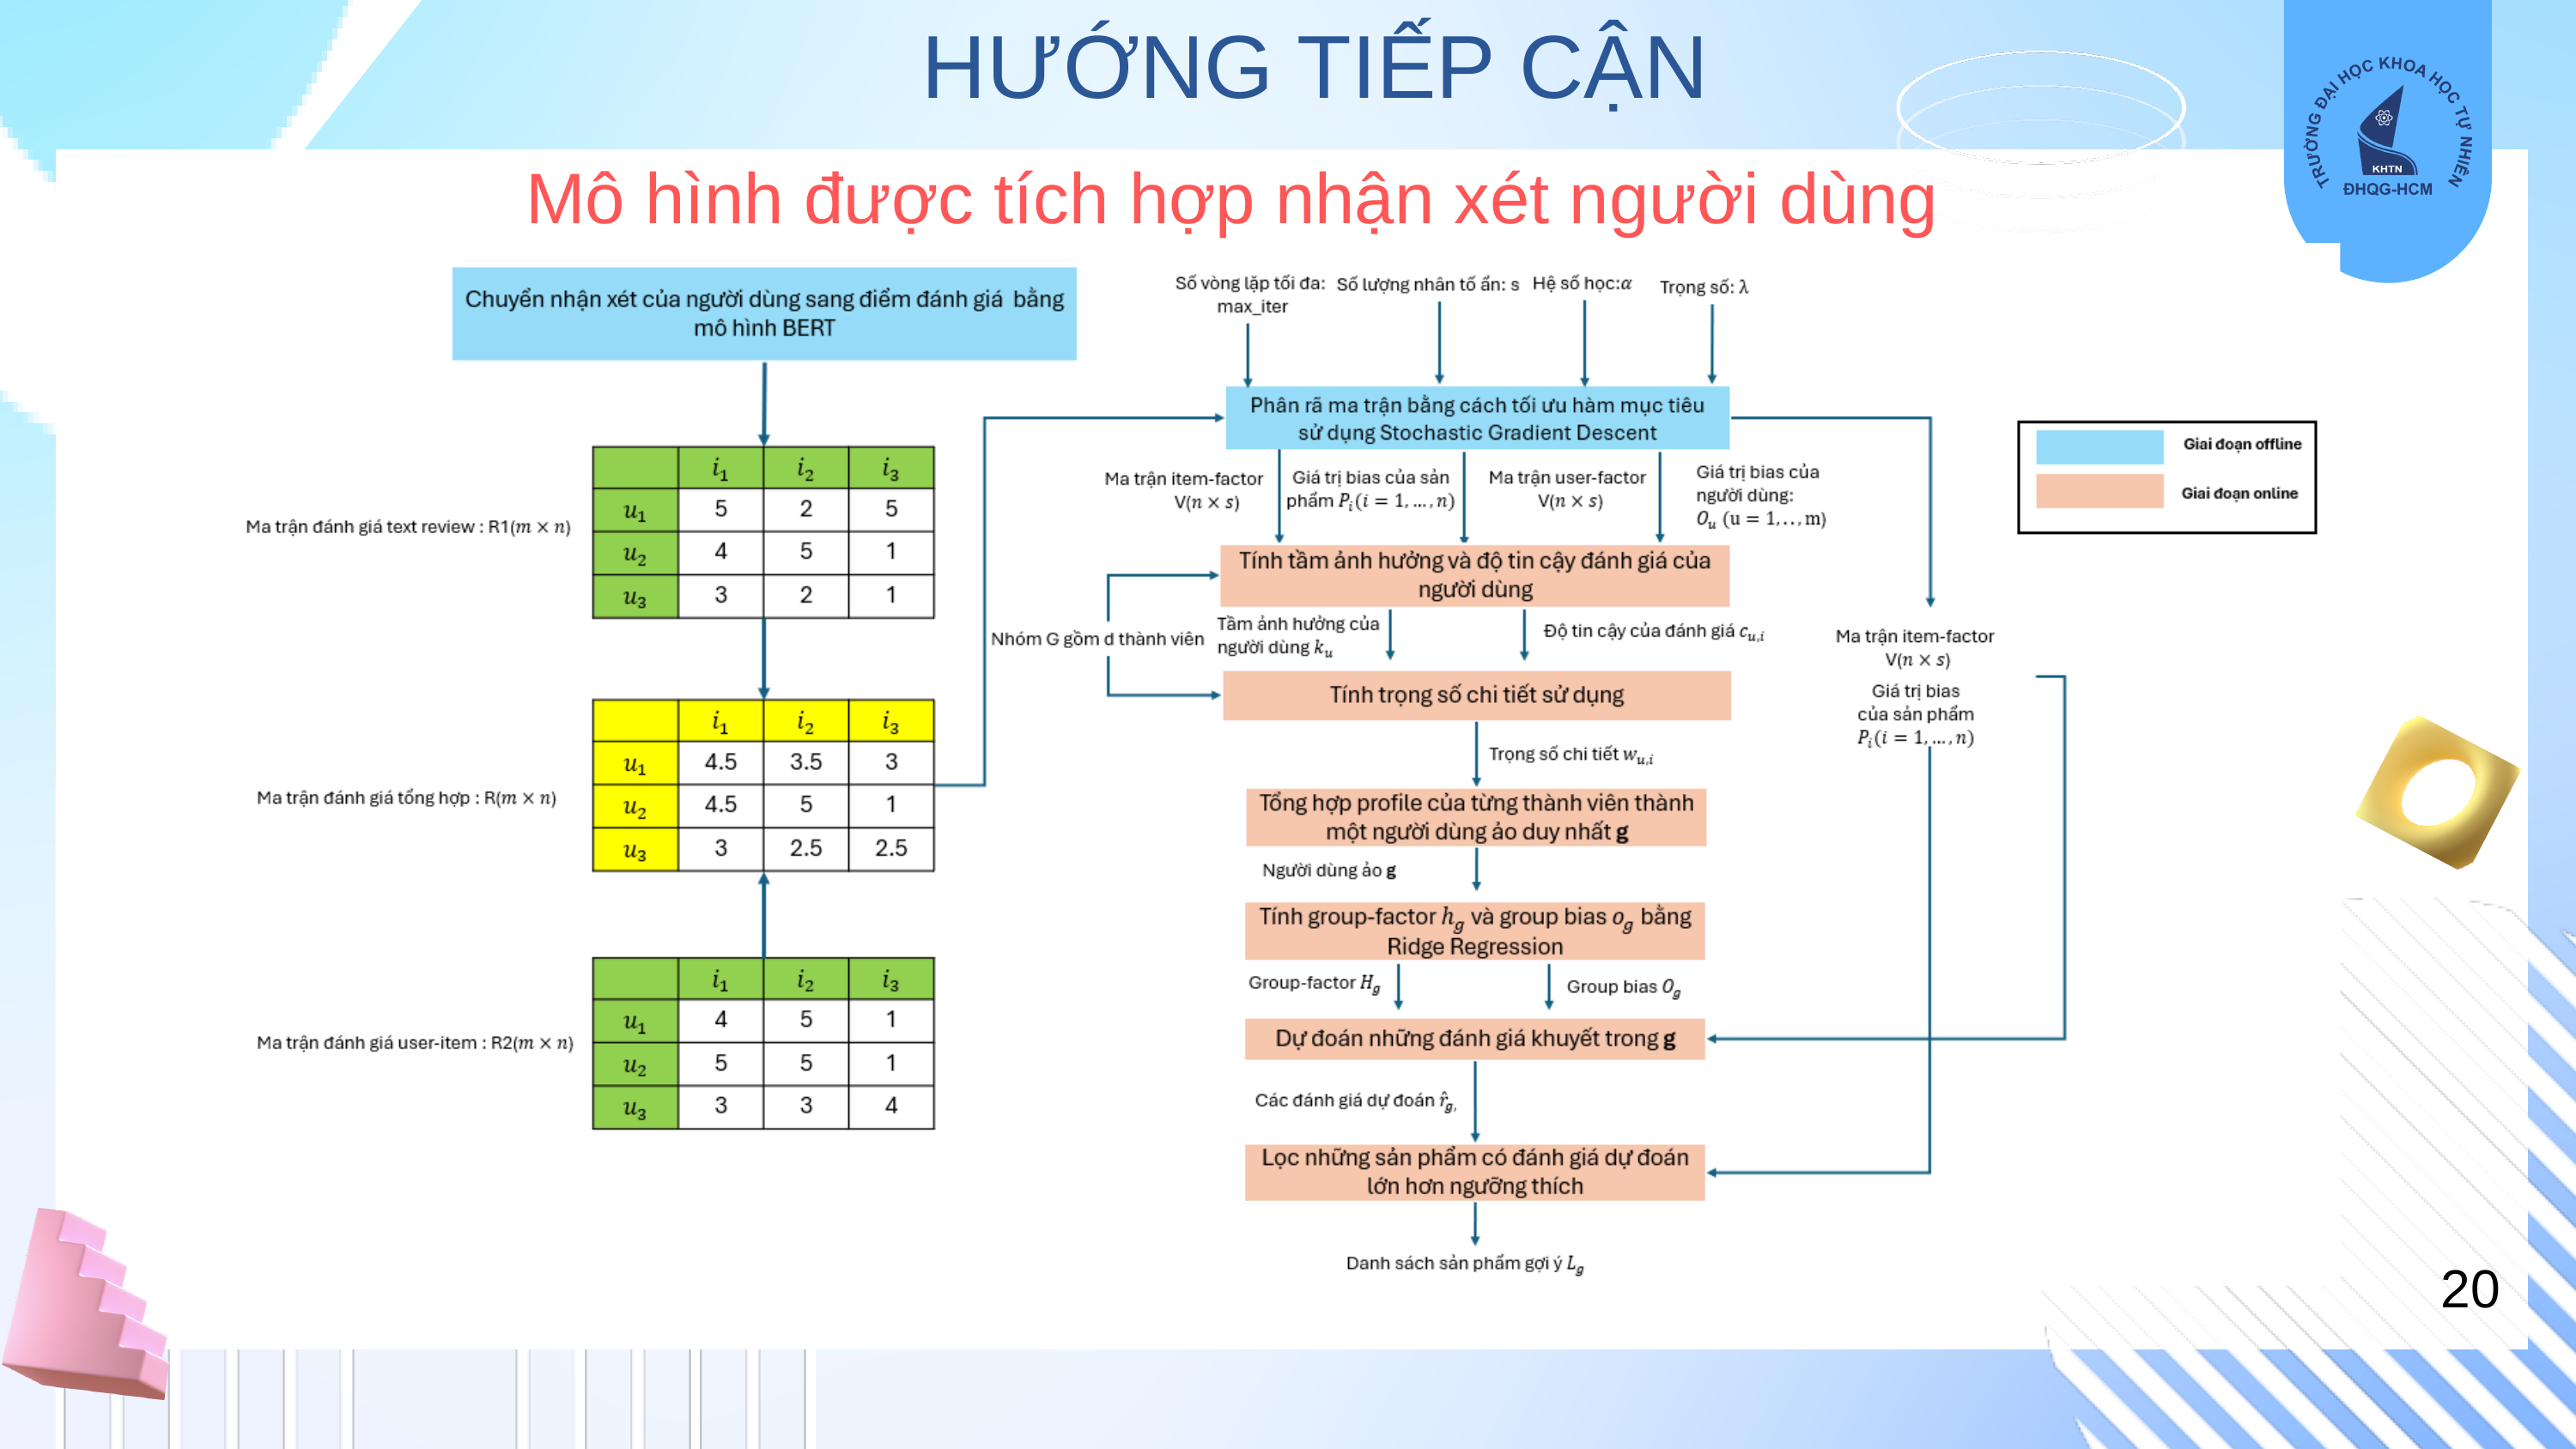

HƯỚNG TIẾP CẬN

Mô hình được tích hợp nhận xét người dùng

20